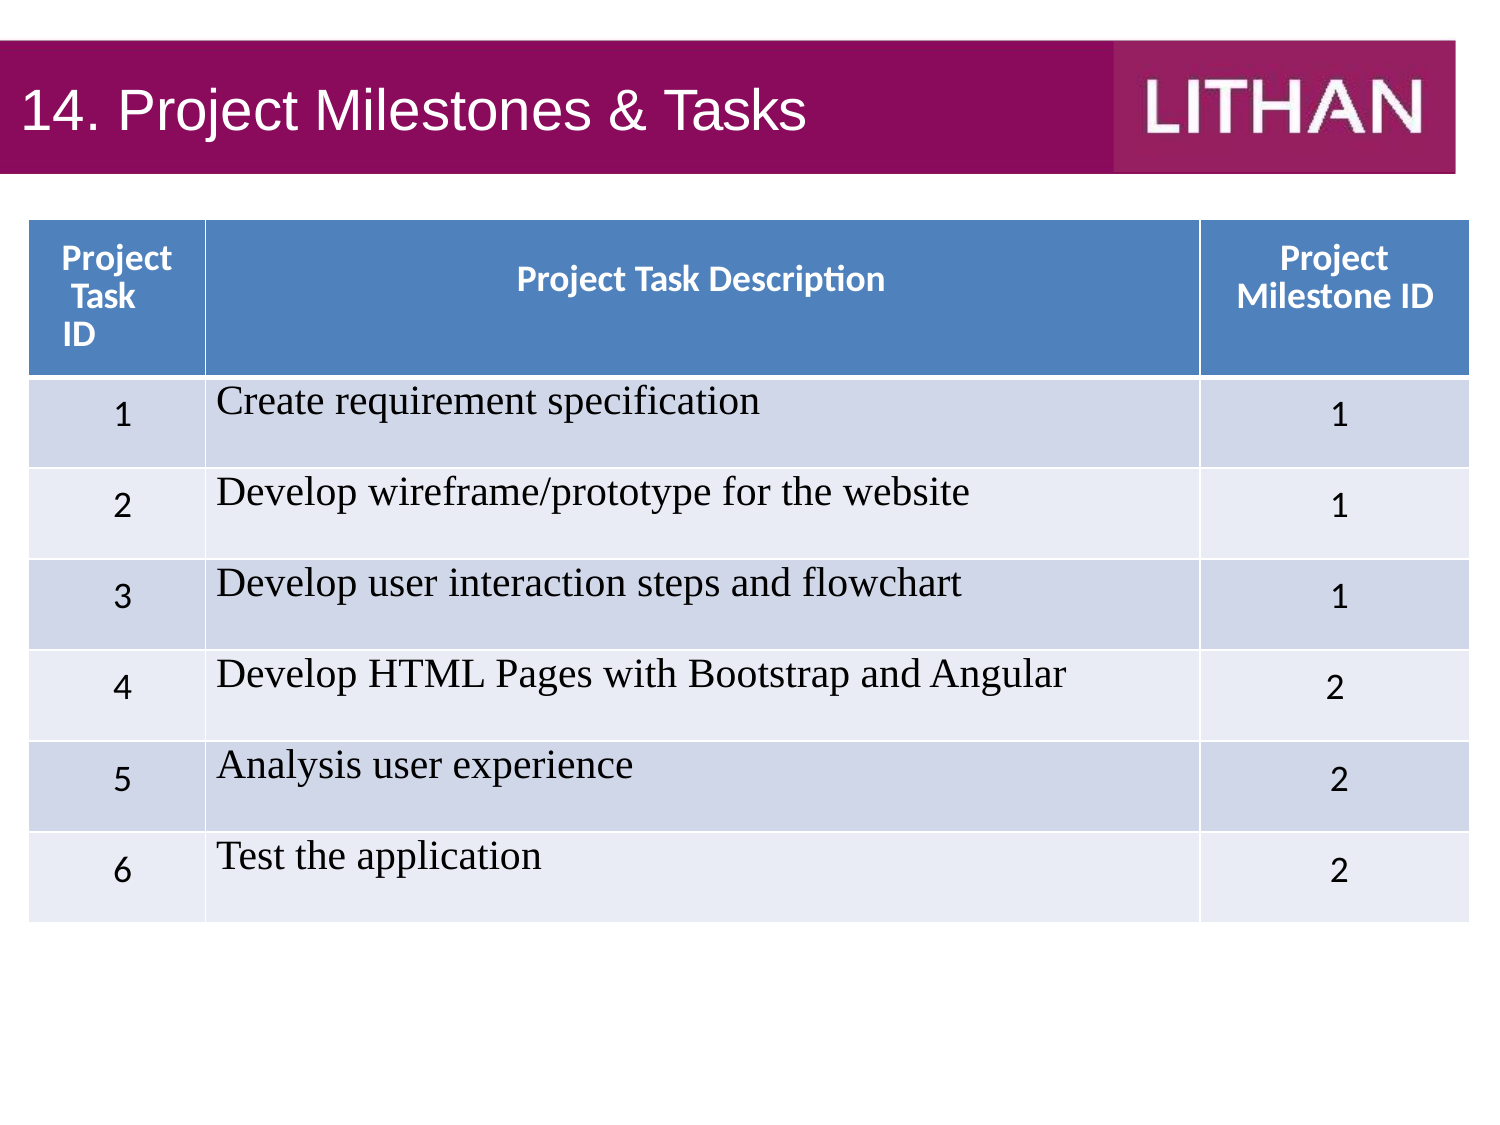

# 14. Project Milestones & Tasks
| Project Task ID | Project Task Description | Project Milestone ID |
| --- | --- | --- |
| 1 | Create requirement specification | 1 |
| 2 | Develop wireframe/prototype for the website | 1 |
| 3 | Develop user interaction steps and flowchart | 1 |
| 4 | Develop HTML Pages with Bootstrap and Angular | 2 |
| 5 | Analysis user experience | 2 |
| 6 | Test the application | 2 |